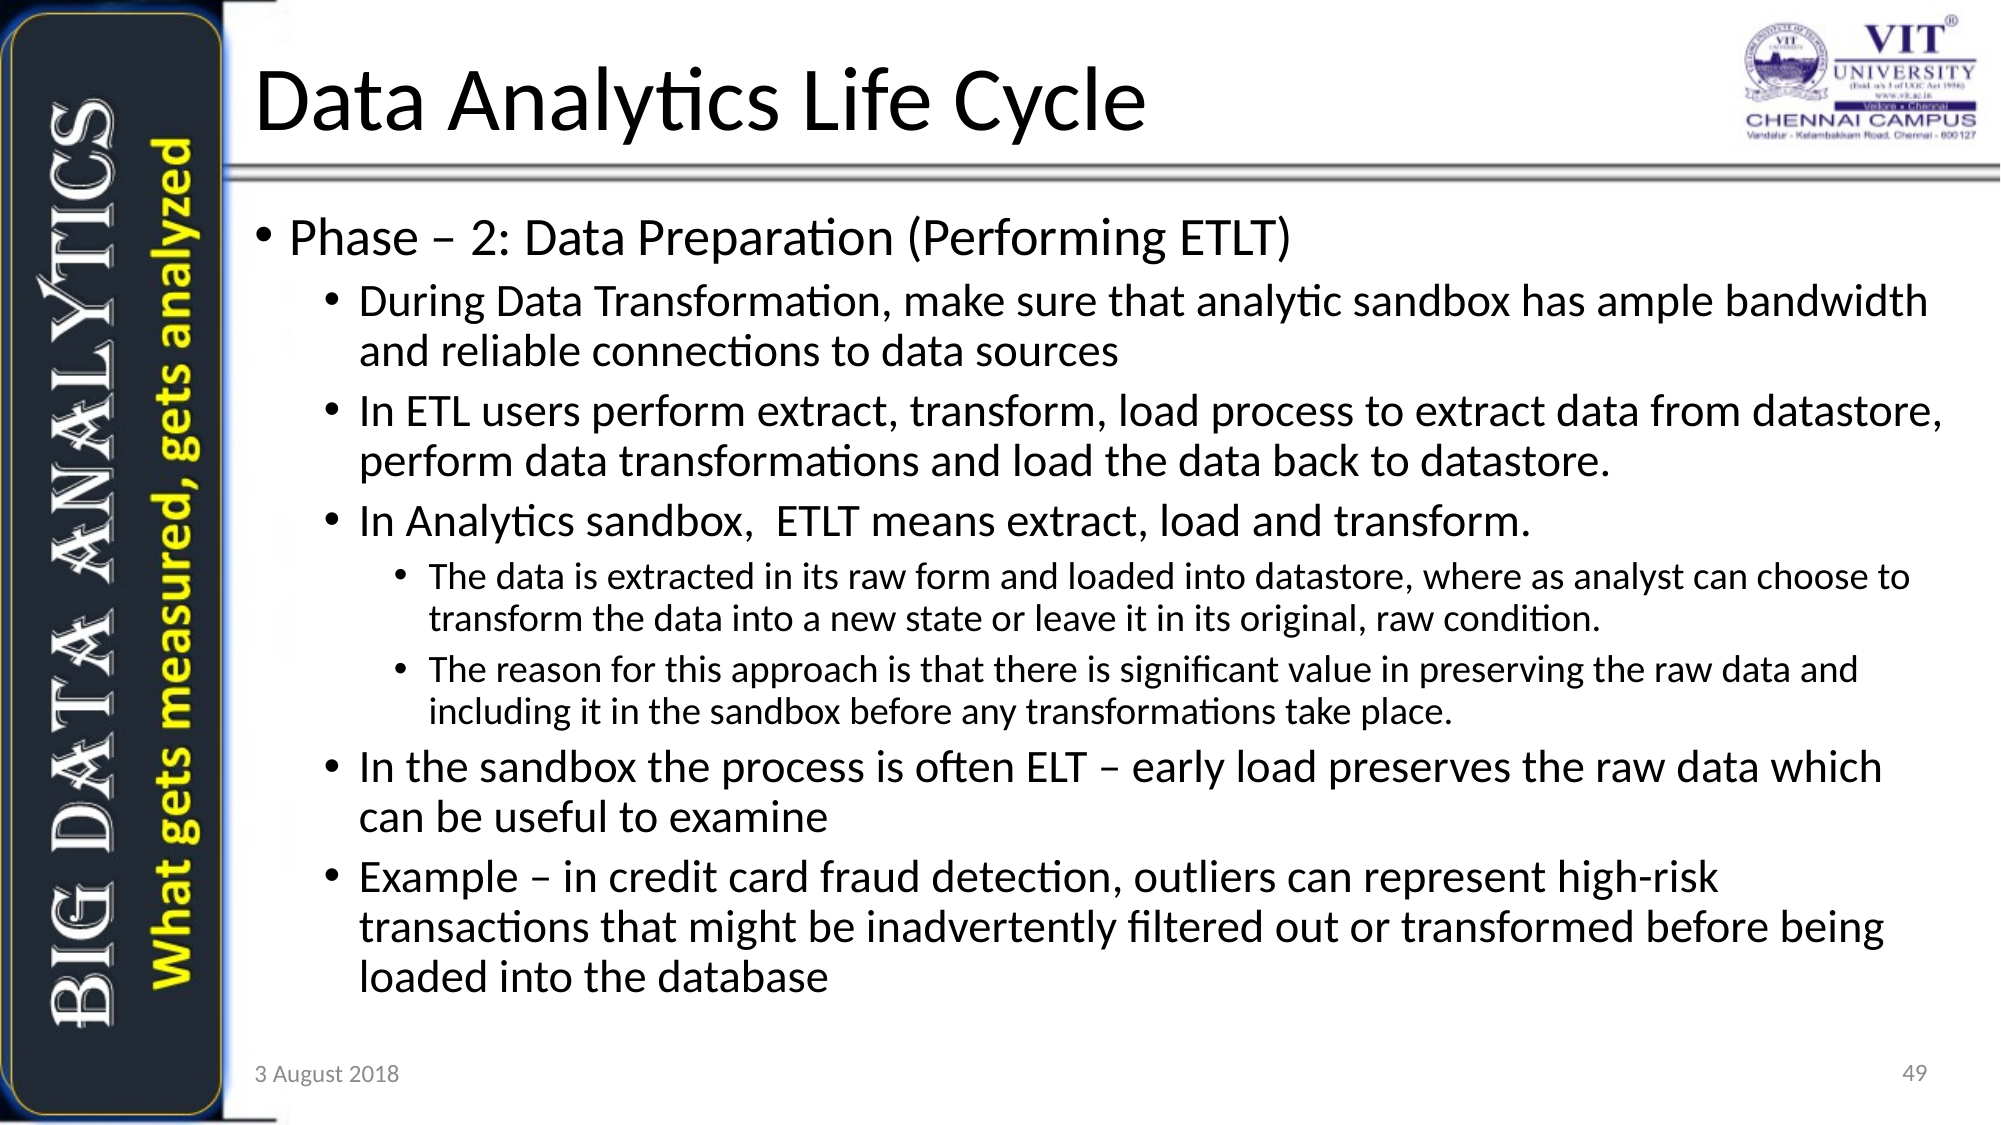

# Data Analytics Life Cycle
Phase – 2: Data Preparation (Performing ETLT)
During Data Transformation, make sure that analytic sandbox has ample bandwidth and reliable connections to data sources
In ETL users perform extract, transform, load process to extract data from datastore, perform data transformations and load the data back to datastore.
In Analytics sandbox,  ETLT means extract, load and transform.
The data is extracted in its raw form and loaded into datastore, where as analyst can choose to transform the data into a new state or leave it in its original, raw condition.
The reason for this approach is that there is significant value in preserving the raw data and including it in the sandbox before any transformations take place.
In the sandbox the process is often ELT – early load preserves the raw data which can be useful to examine
Example – in credit card fraud detection, outliers can represent high-risk transactions that might be inadvertently filtered out or transformed before being loaded into the database

49
3 August 2018